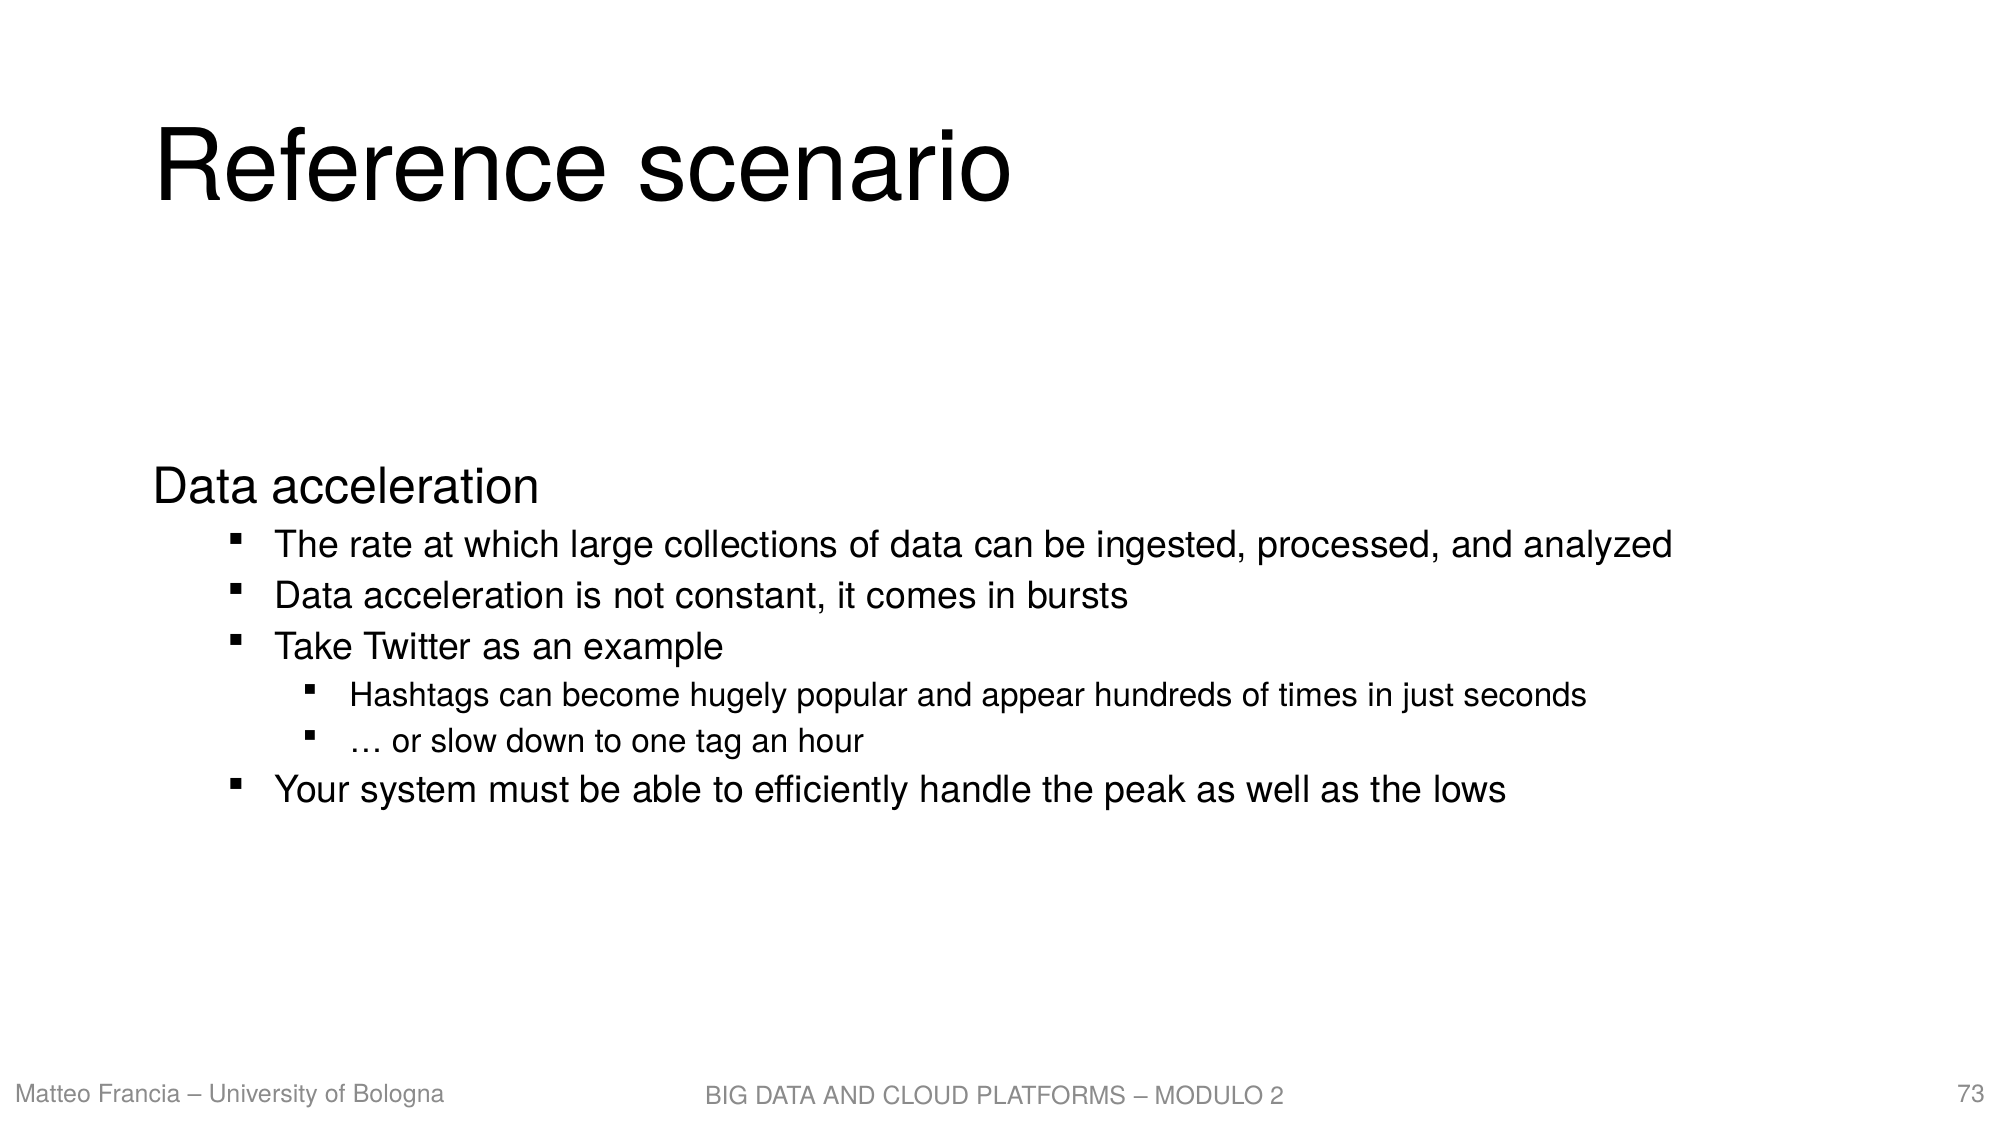

# Reference scenario
Data acceleration
The rate at which large collections of data can be ingested, processed, and analyzed
Data acceleration is not constant, it comes in bursts
Take Twitter as an example
Hashtags can become hugely popular and appear hundreds of times in just seconds
… or slow down to one tag an hour
Your system must be able to efficiently handle the peak as well as the lows

73
Matteo Francia – University of Bologna